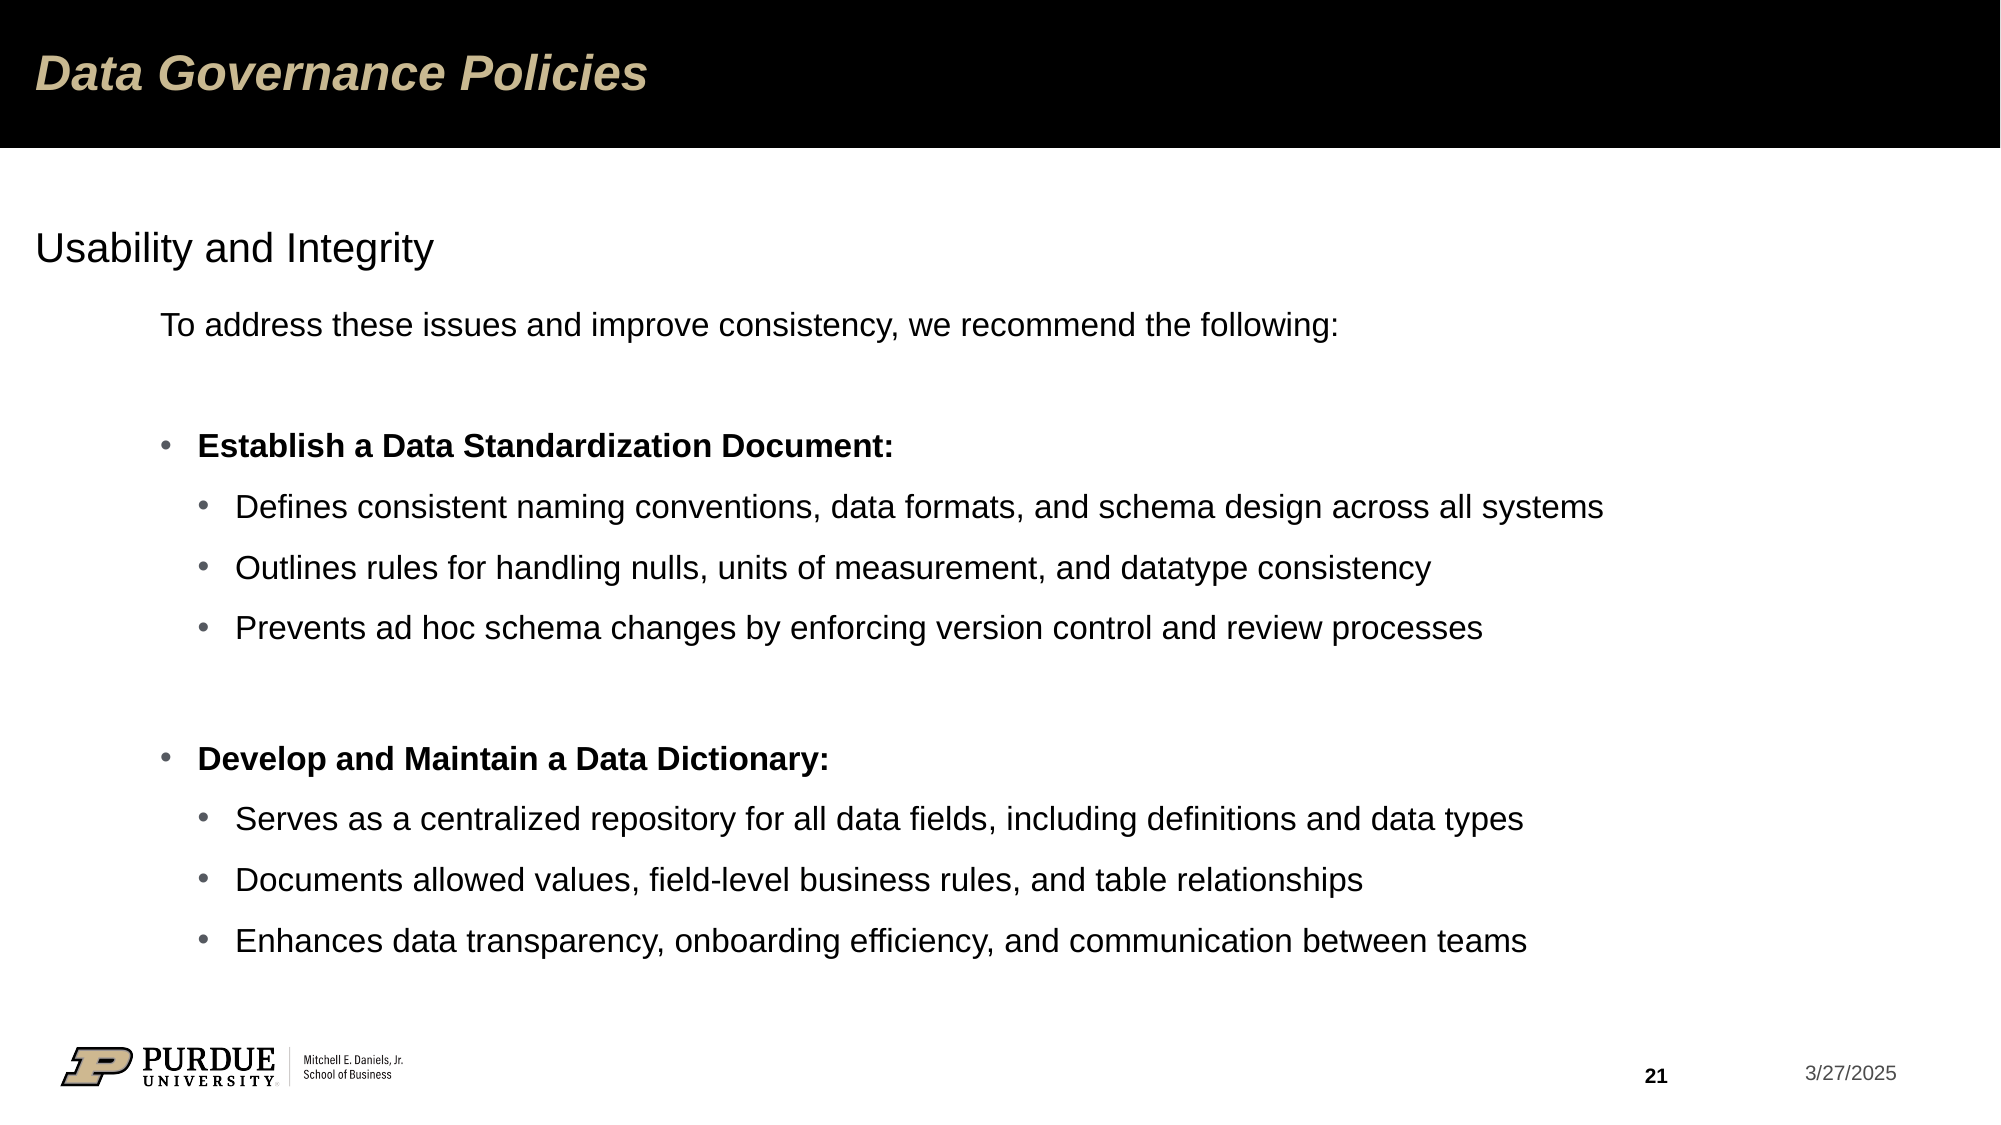

# Data Governance Policies
Usability and Integrity
To address these issues and improve consistency, we recommend the following:

Establish a Data Standardization Document:
Defines consistent naming conventions, data formats, and schema design across all systems
Outlines rules for handling nulls, units of measurement, and datatype consistency
Prevents ad hoc schema changes by enforcing version control and review processes

Develop and Maintain a Data Dictionary:
Serves as a centralized repository for all data fields, including definitions and data types
Documents allowed values, field-level business rules, and table relationships
Enhances data transparency, onboarding efficiency, and communication between teams

21
3/27/2025